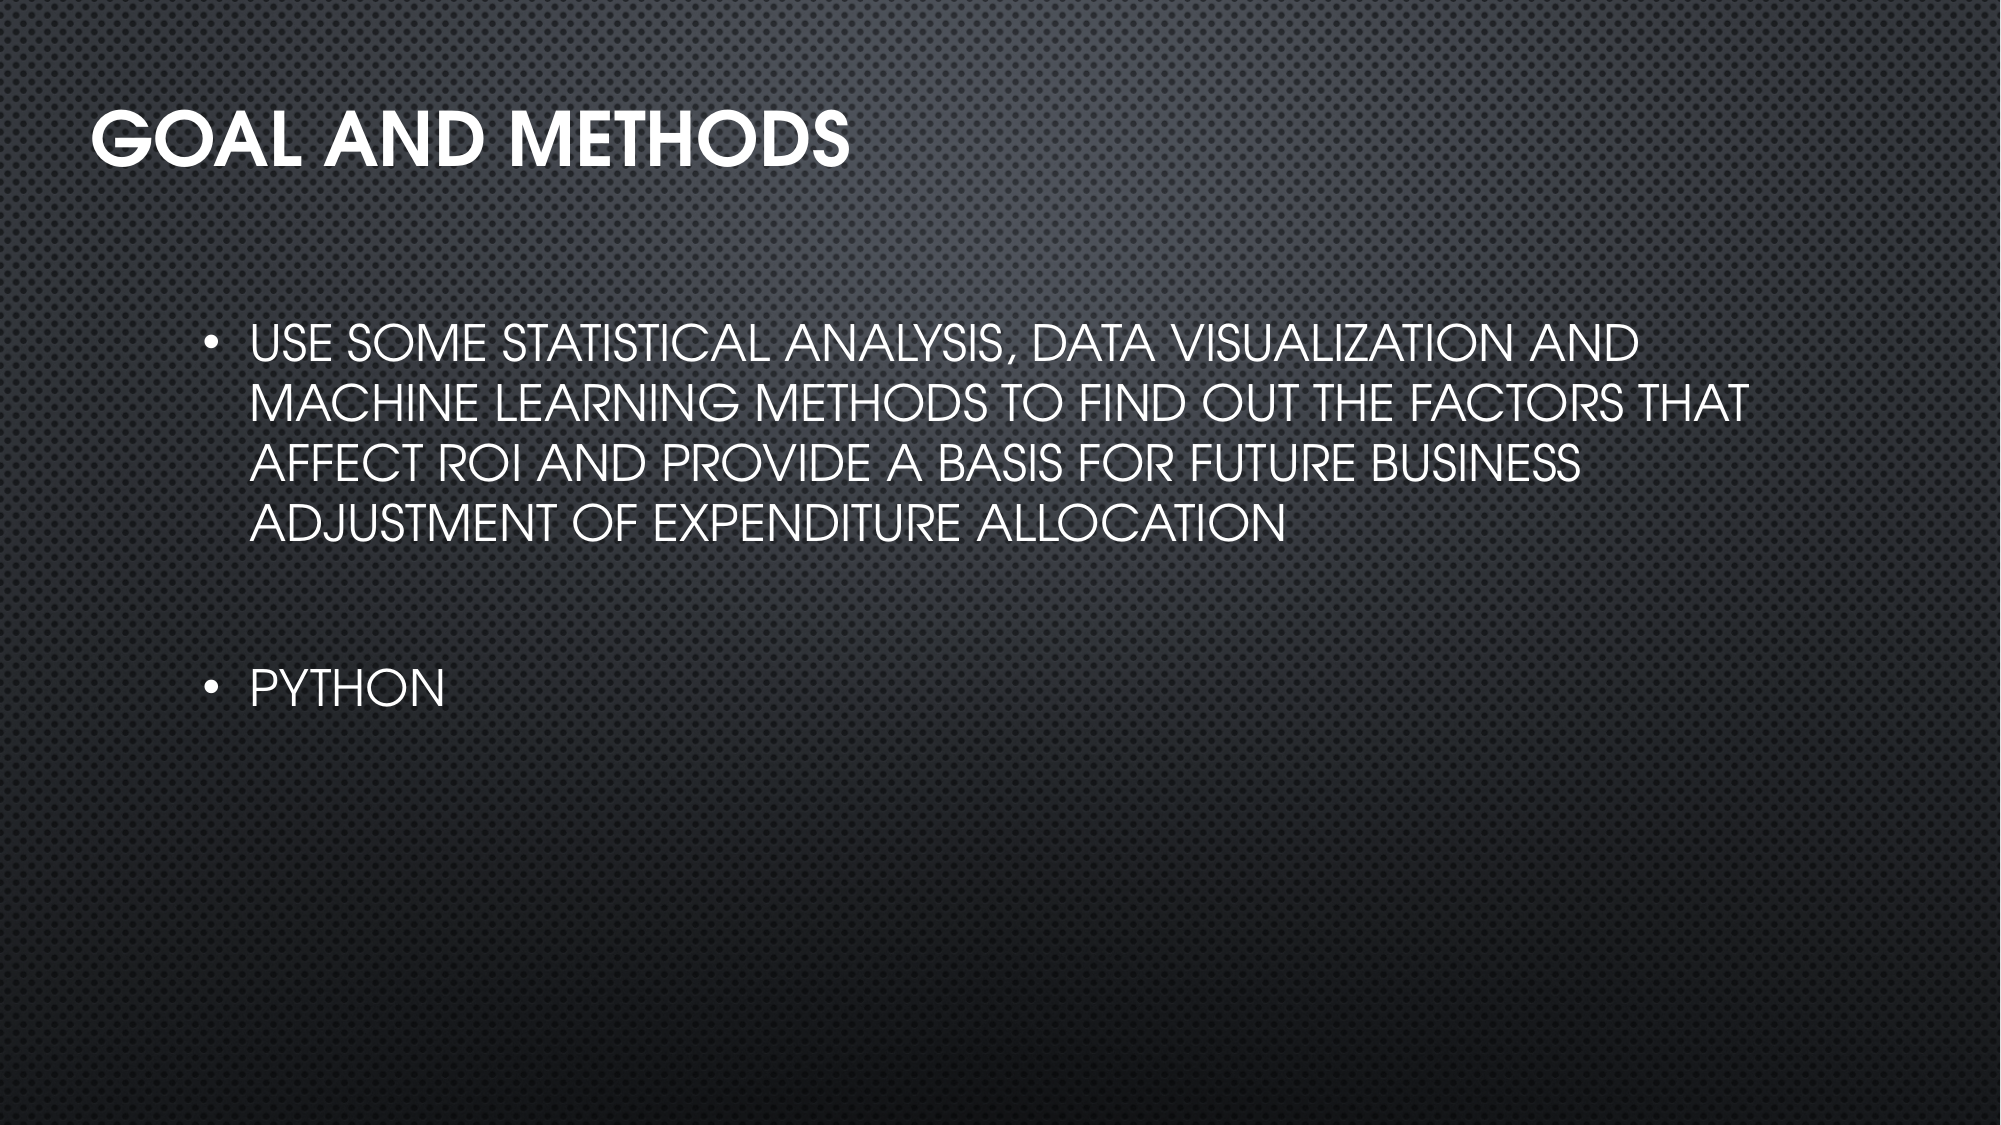

# Goal and METHODS
Use some statistical analysis, data visualization and machine learning methods to find out the factors that affect ROI and provide a basis for future business adjustment of expenditure allocation

Python